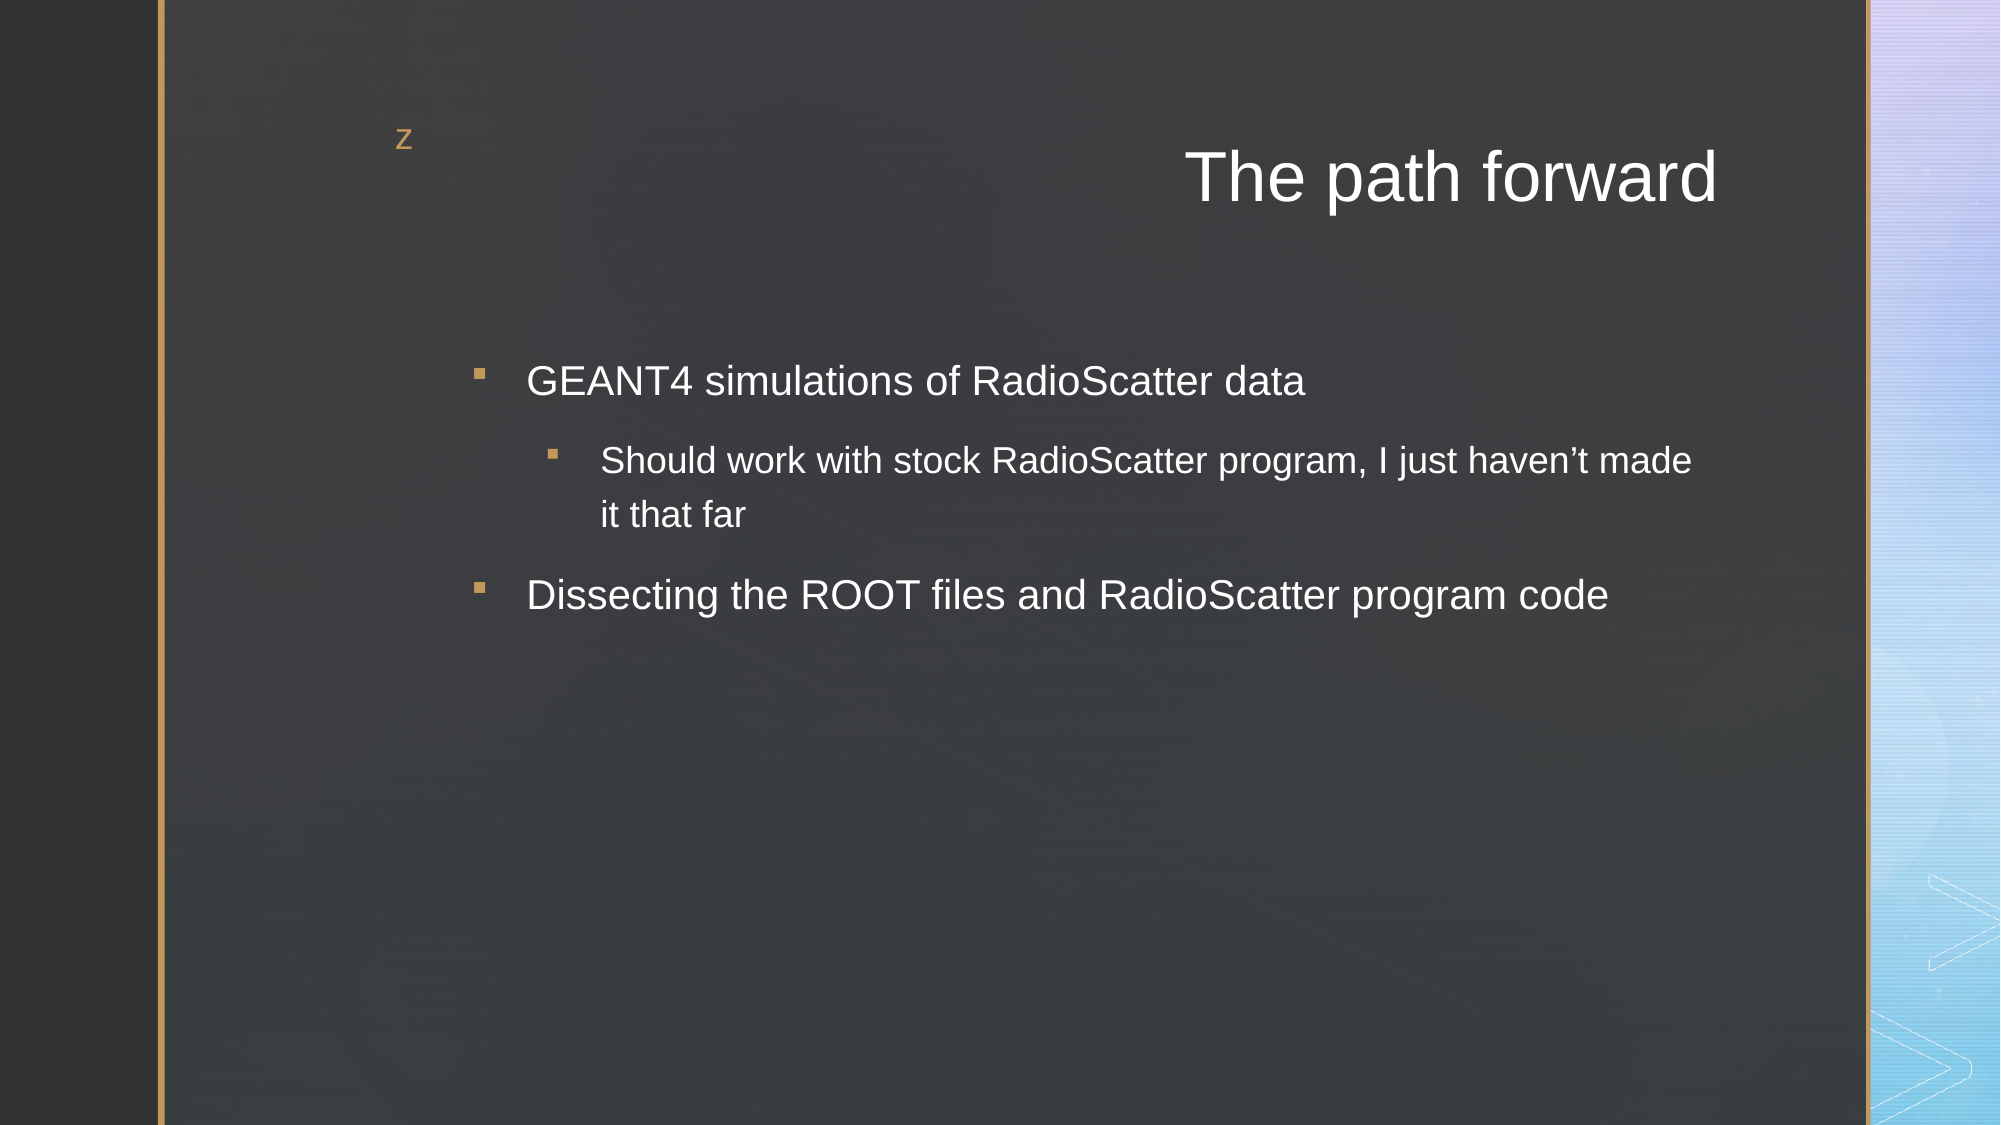

# The path forward
GEANT4 simulations of RadioScatter data
Should work with stock RadioScatter program, I just haven’t made it that far
Dissecting the ROOT files and RadioScatter program code